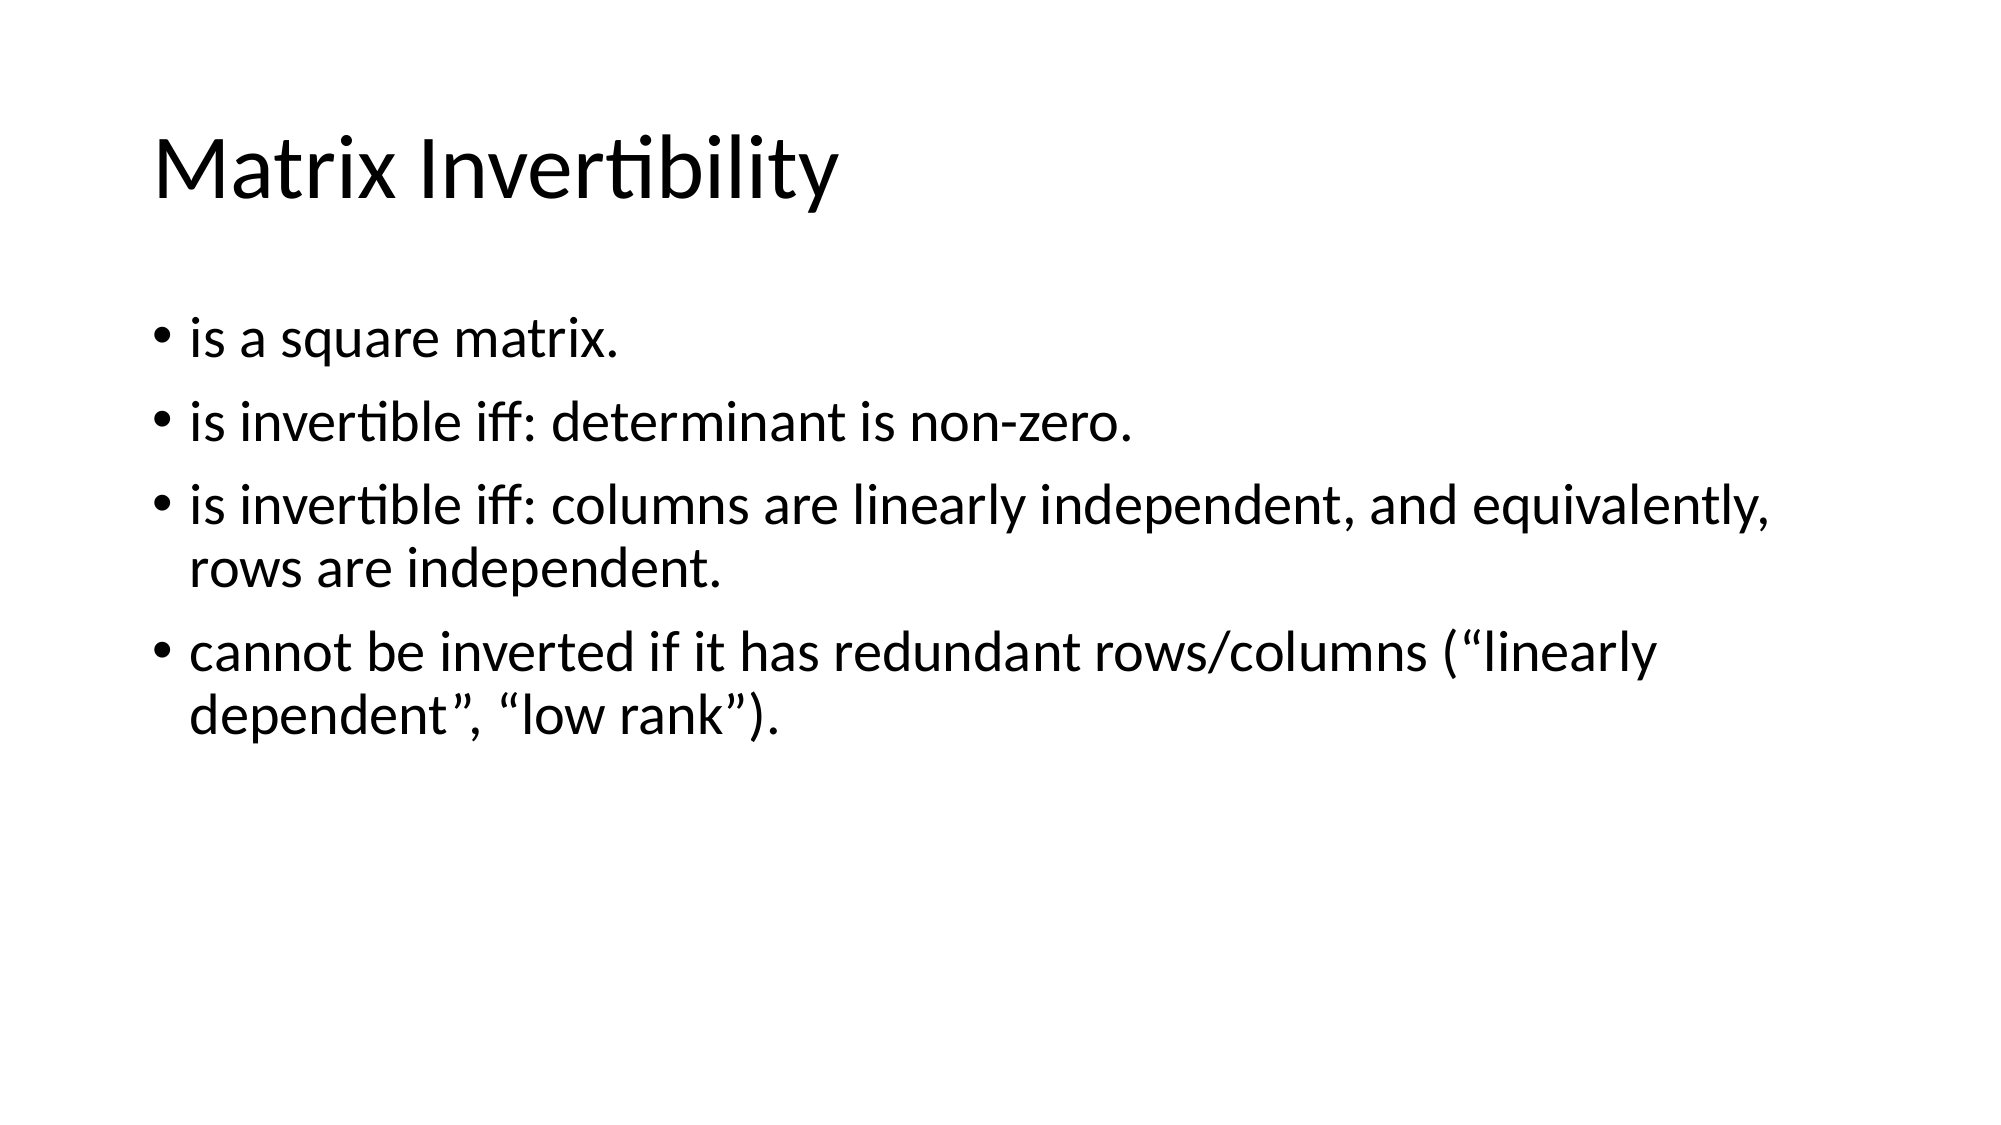

# Matrix Invertibility
is a square matrix.
is invertible iff: determinant is non-zero.
is invertible iff: columns are linearly independent, and equivalently, rows are independent.
cannot be inverted if it has redundant rows/columns (“linearly dependent”, “low rank”).